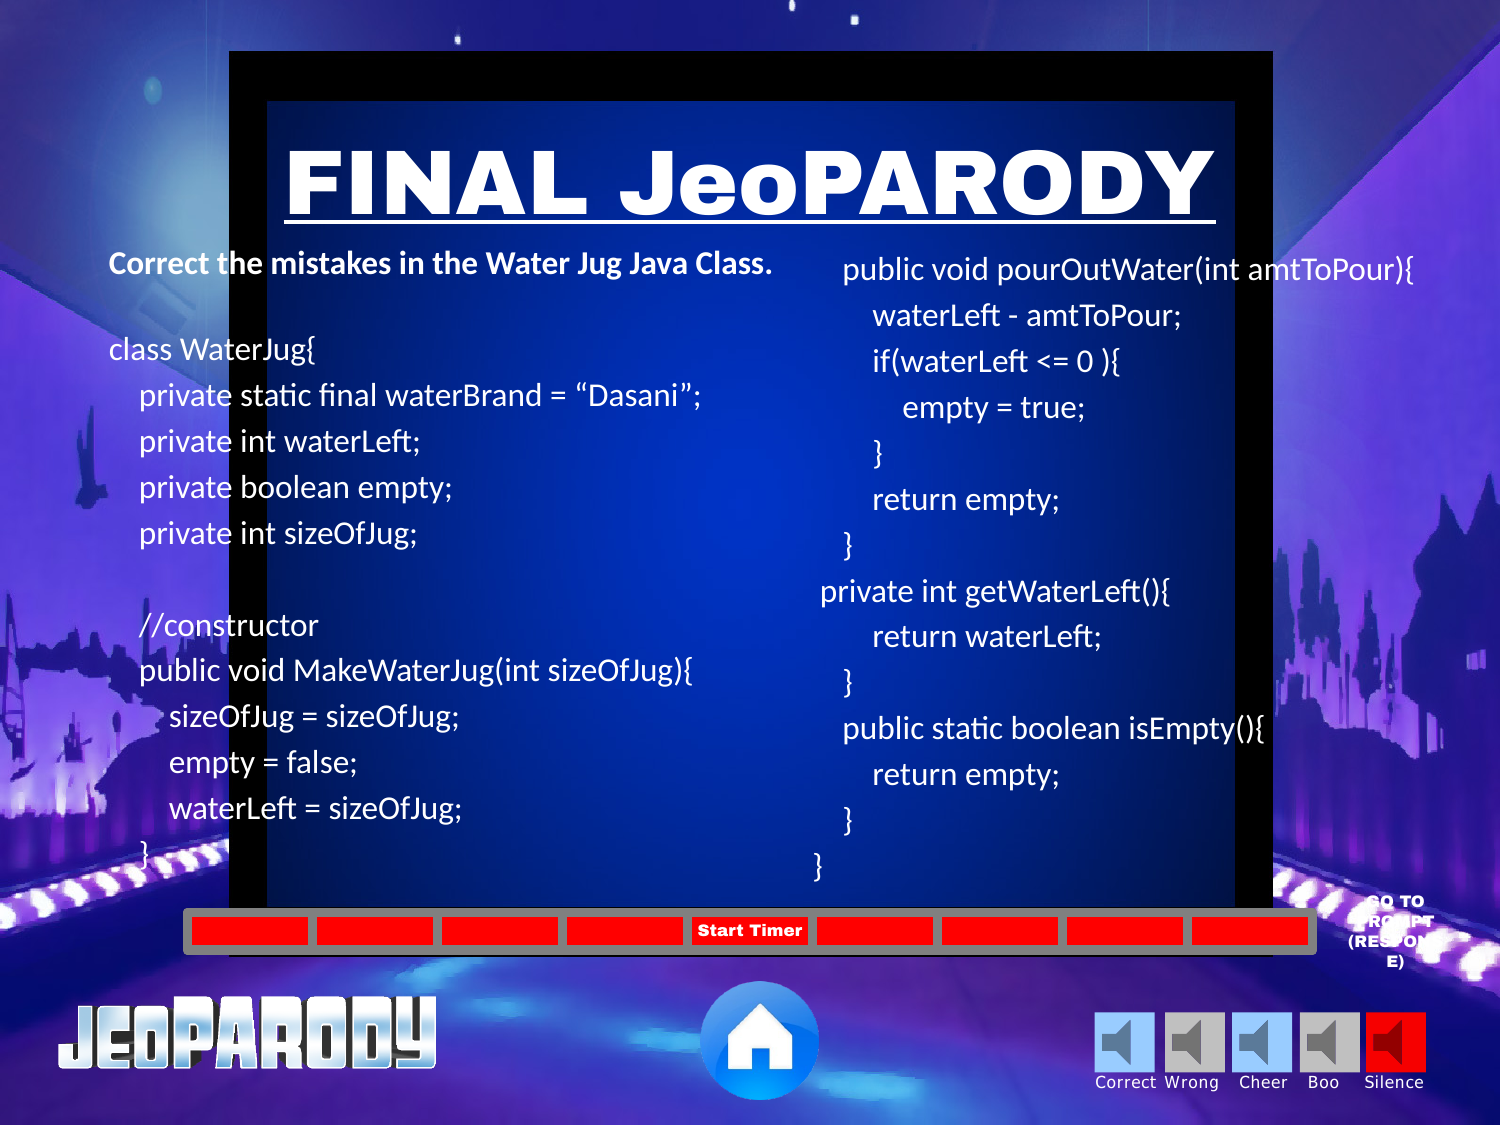

FINAL JeoPARODY
Correct the mistakes in the Water Jug Java Class.

class WaterJug{
    private static final waterBrand = “Dasani”;
    private int waterLeft;
    private boolean empty;
    private int sizeOfJug;

    //constructor
    public void MakeWaterJug(int sizeOfJug){
        sizeOfJug = sizeOfJug;
        empty = false;
        waterLeft = sizeOfJug;
    }

    public void pourOutWater(int amtToPour){
        waterLeft - amtToPour;
        if(waterLeft <= 0 ){
            empty = true;
        }
        return empty;
    }
 private int getWaterLeft(){
        return waterLeft;
    }
    public static boolean isEmpty(){
        return empty;
    }
}
GO TO
PROMPT
(RESPONSE)
Start Timer